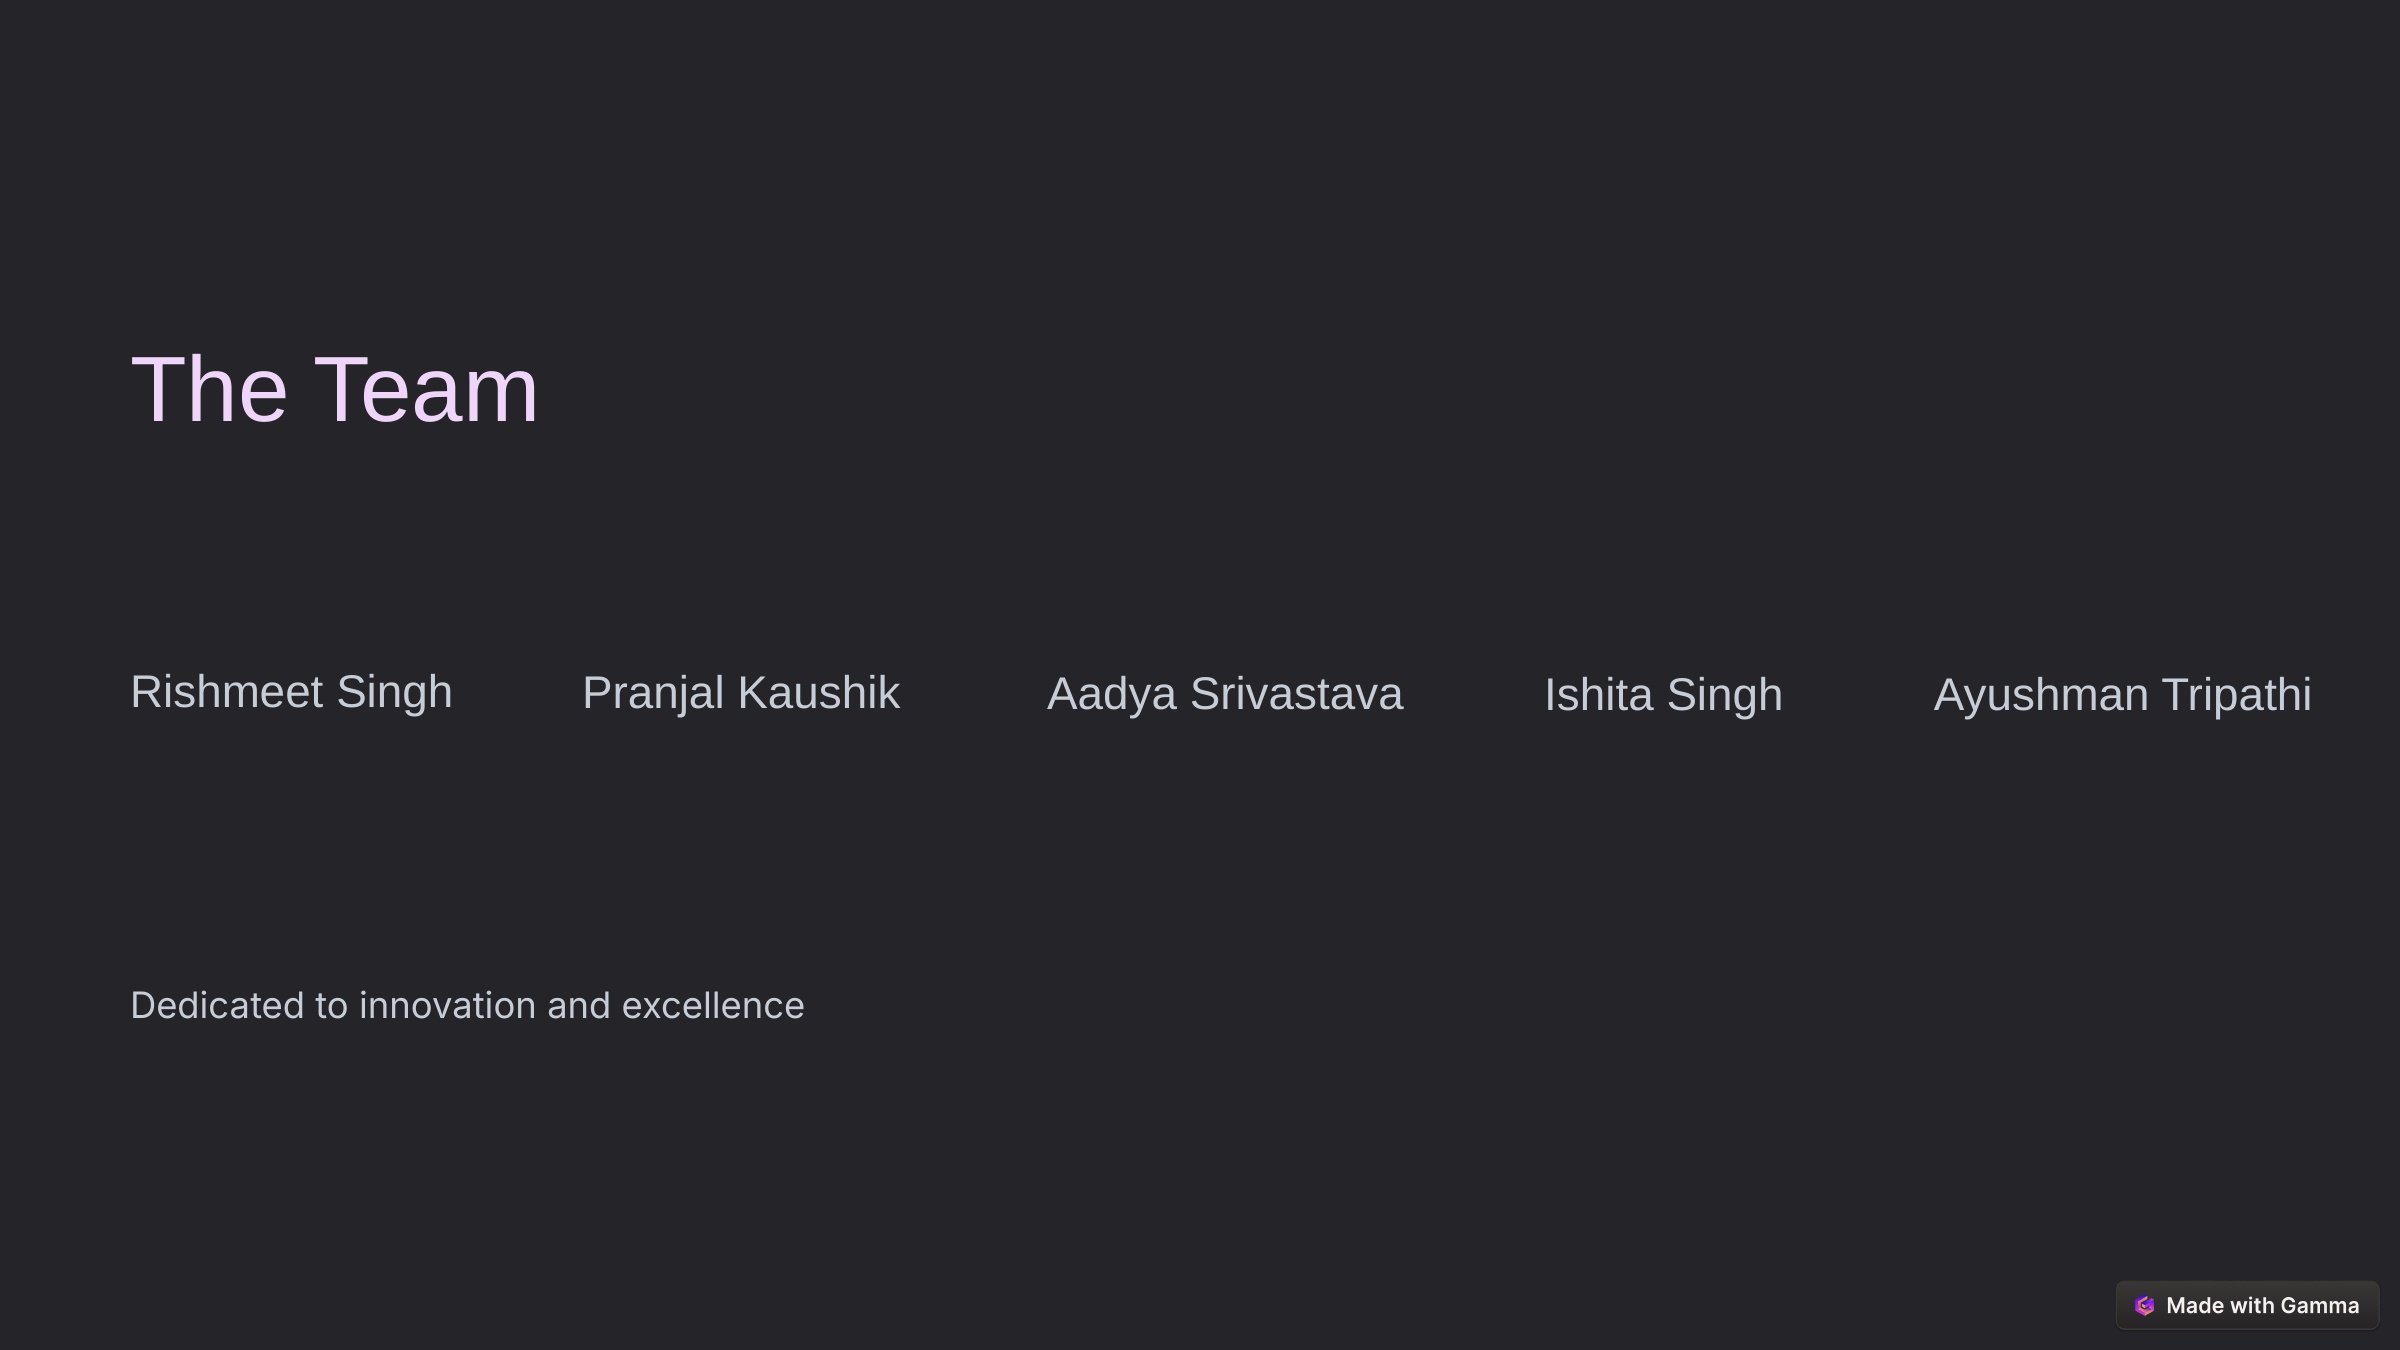

The Team
Rishmeet Singh
Pranjal Kaushik
Aadya Srivastava
Ishita Singh            Ayushman Tripathi
Dedicated to innovation and excellence